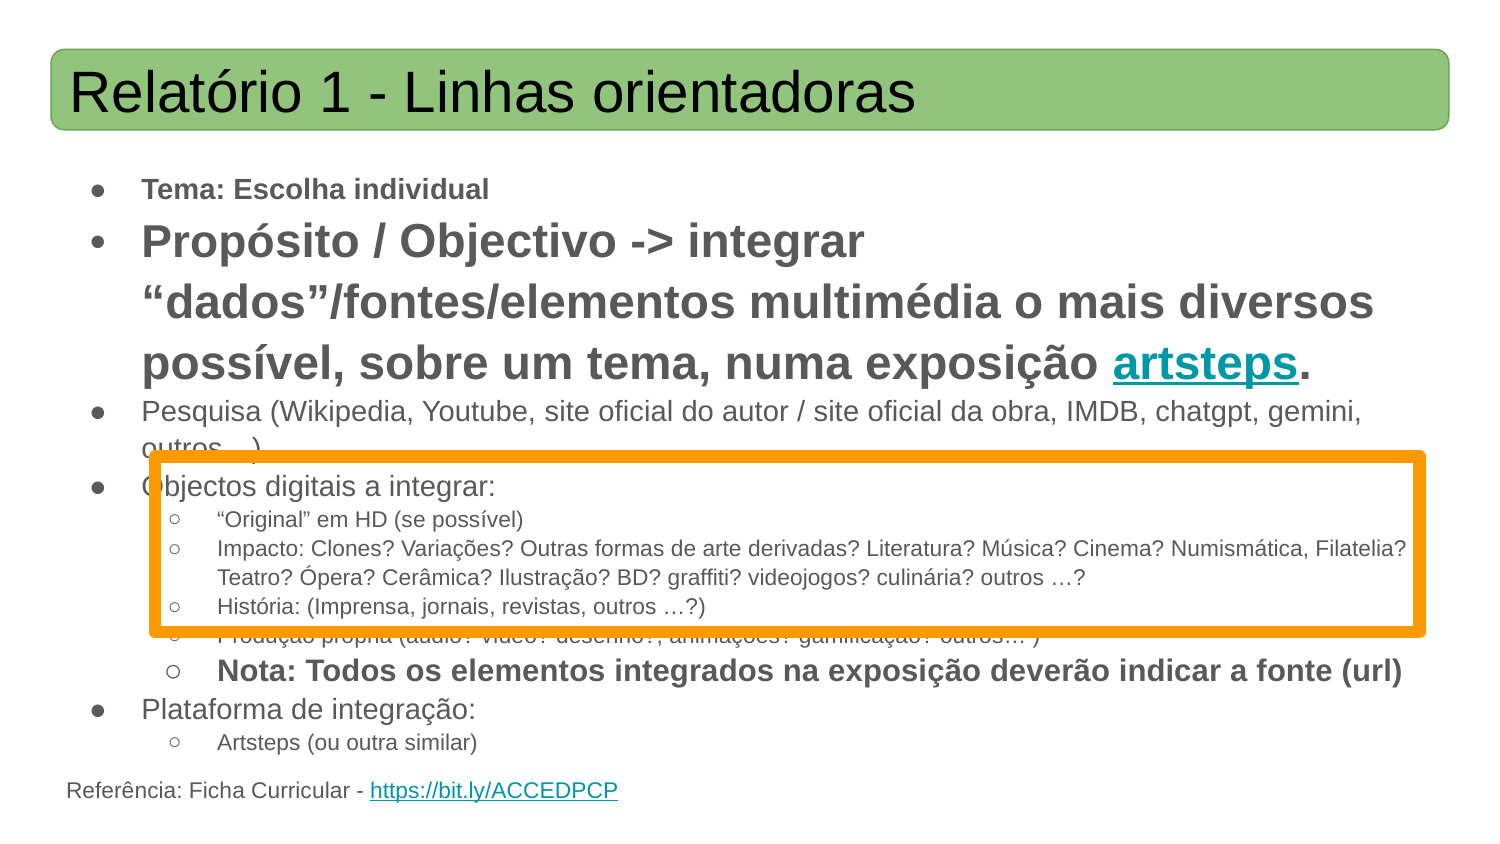

Relatório 1 - Linhas orientadoras
Tema: Escolha individual
Propósito / Objectivo -> integrar “dados”/fontes/elementos multimédia o mais diversos possível, sobre um tema, numa exposição artsteps.
Pesquisa (Wikipedia, Youtube, site oficial do autor / site oficial da obra, IMDB, chatgpt, gemini, outros…)
Objectos digitais a integrar:
“Original” em HD (se possível)
Impacto: Clones? Variações? Outras formas de arte derivadas? Literatura? Música? Cinema? Numismática, Filatelia? Teatro? Ópera? Cerâmica? Ilustração? BD? graffiti? videojogos? culinária? outros …?
História: (Imprensa, jornais, revistas, outros …?)
Produção própria (audio? vídeo? desenho?, animações? gamificação? outros… )
Nota: Todos os elementos integrados na exposição deverão indicar a fonte (url)
Plataforma de integração:
Artsteps (ou outra similar)
Referência: Ficha Curricular - https://bit.ly/ACCEDPCP